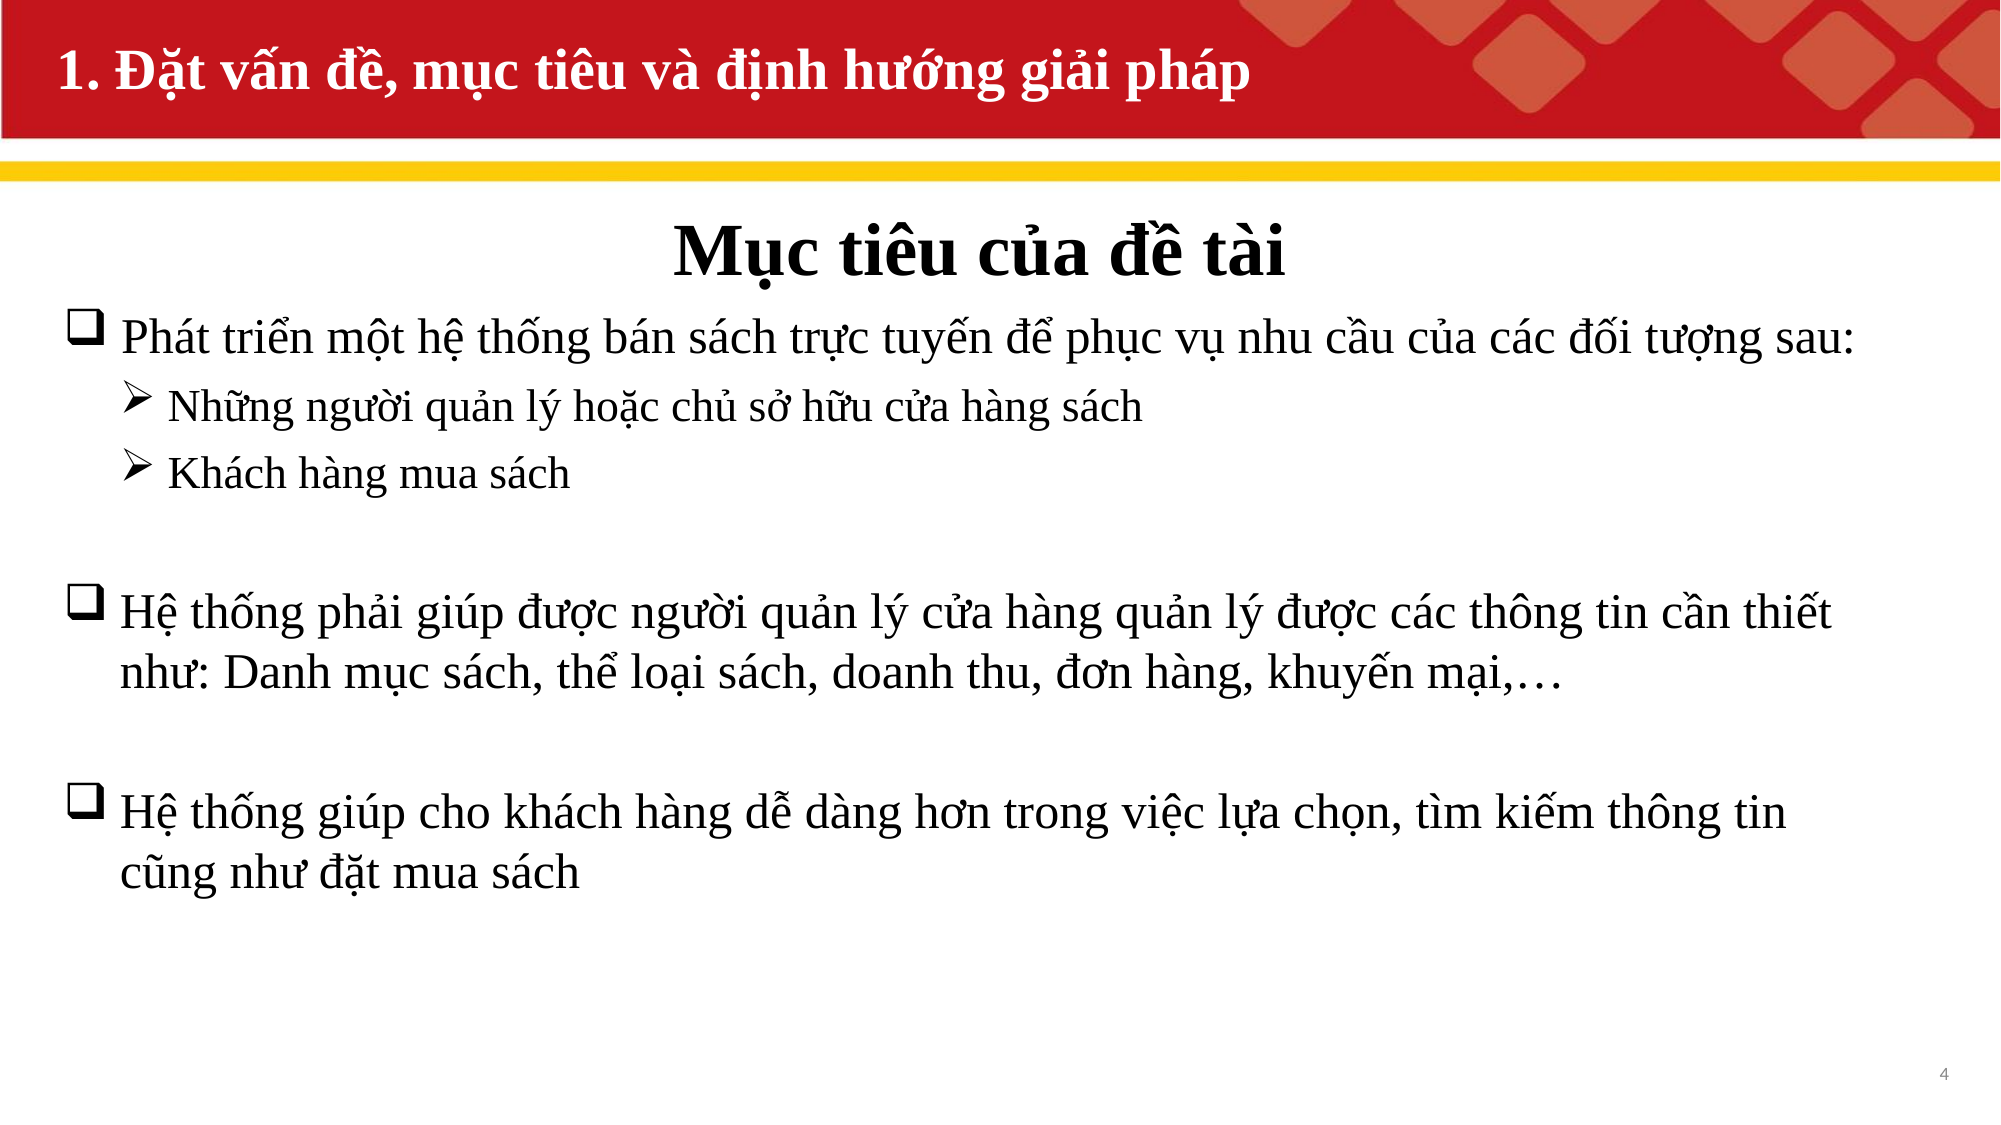

# 1. Đặt vấn đề, mục tiêu và định hướng giải pháp
Mục tiêu của đề tài
 Phát triển một hệ thống bán sách trực tuyến để phục vụ nhu cầu của các đối tượng sau:
 Những người quản lý hoặc chủ sở hữu cửa hàng sách
 Khách hàng mua sách

Hệ thống phải giúp được người quản lý cửa hàng quản lý được các thông tin cần thiết như: Danh mục sách, thể loại sách, doanh thu, đơn hàng, khuyến mại,…

Hệ thống giúp cho khách hàng dễ dàng hơn trong việc lựa chọn, tìm kiếm thông tin cũng như đặt mua sách

4